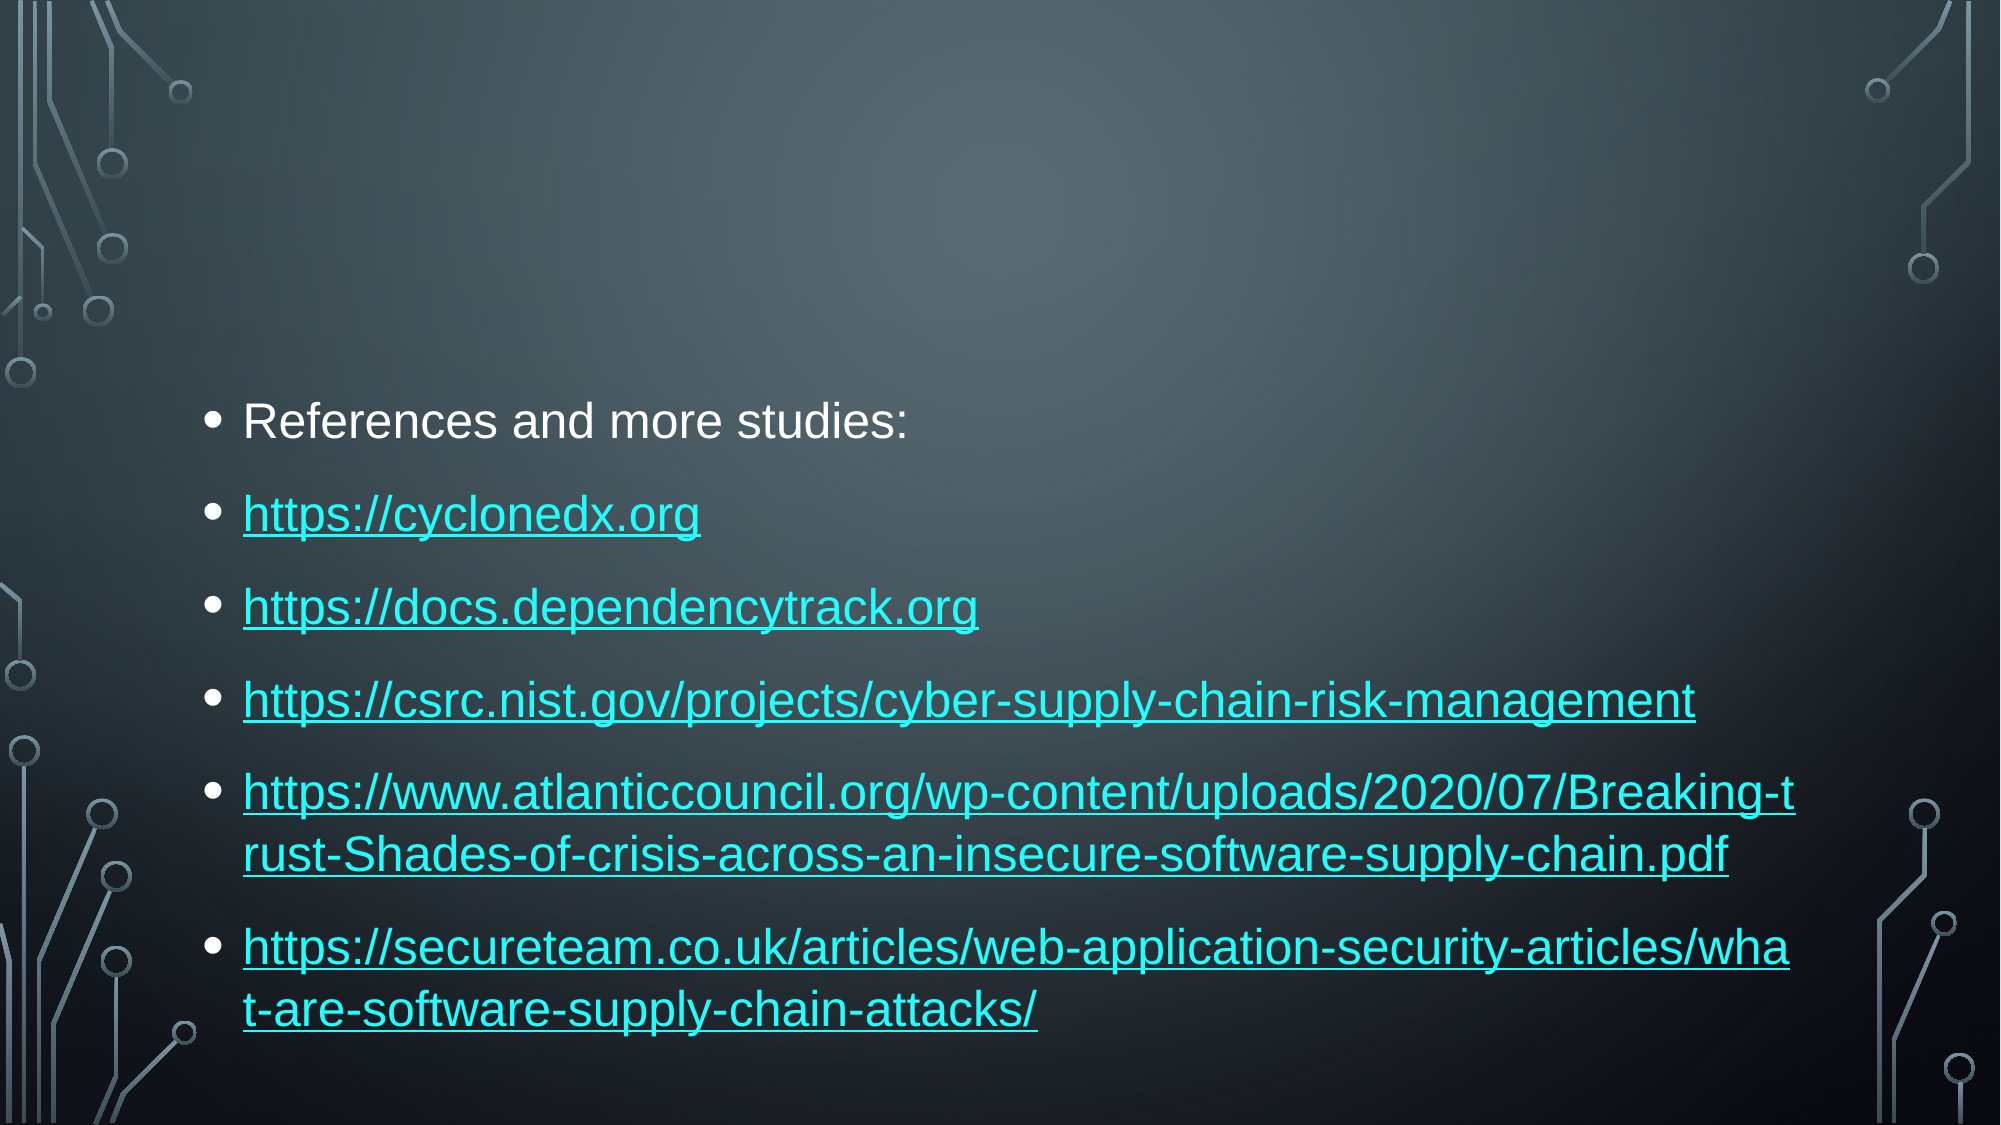

#
References and more studies:
https://cyclonedx.org
https://docs.dependencytrack.org
https://csrc.nist.gov/projects/cyber-supply-chain-risk-management
https://www.atlanticcouncil.org/wp-content/uploads/2020/07/Breaking-trust-Shades-of-crisis-across-an-insecure-software-supply-chain.pdf
https://secureteam.co.uk/articles/web-application-security-articles/what-are-software-supply-chain-attacks/